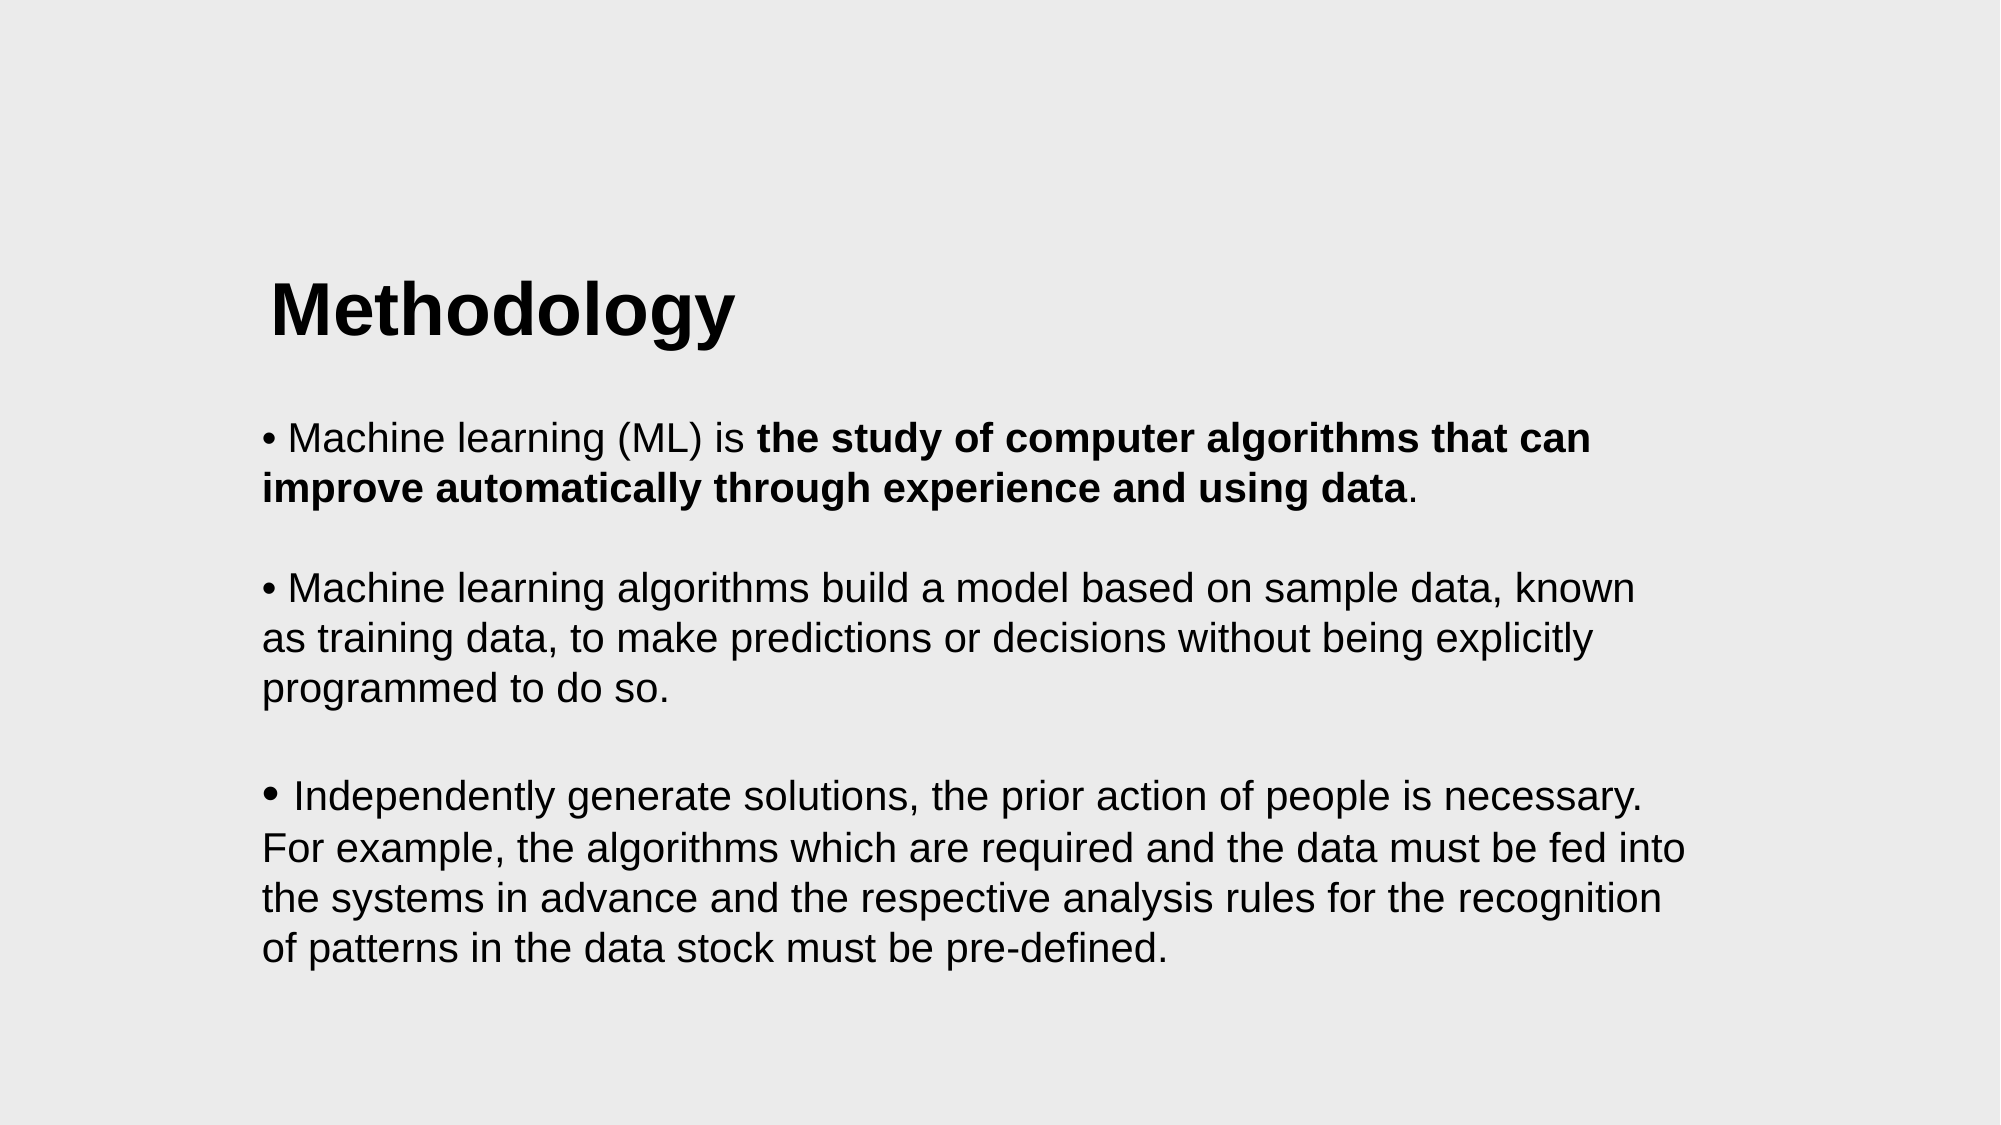

Methodology
• Machine learning (ML) is the study of computer algorithms that can improve automatically through experience and using data.

• Machine learning algorithms build a model based on sample data, known as training data, to make predictions or decisions without being explicitly programmed to do so.

• Independently generate solutions, the prior action of people is necessary. For example, the algorithms which are required and the data must be fed into the systems in advance and the respective analysis rules for the recognition of patterns in the data stock must be pre-defined.